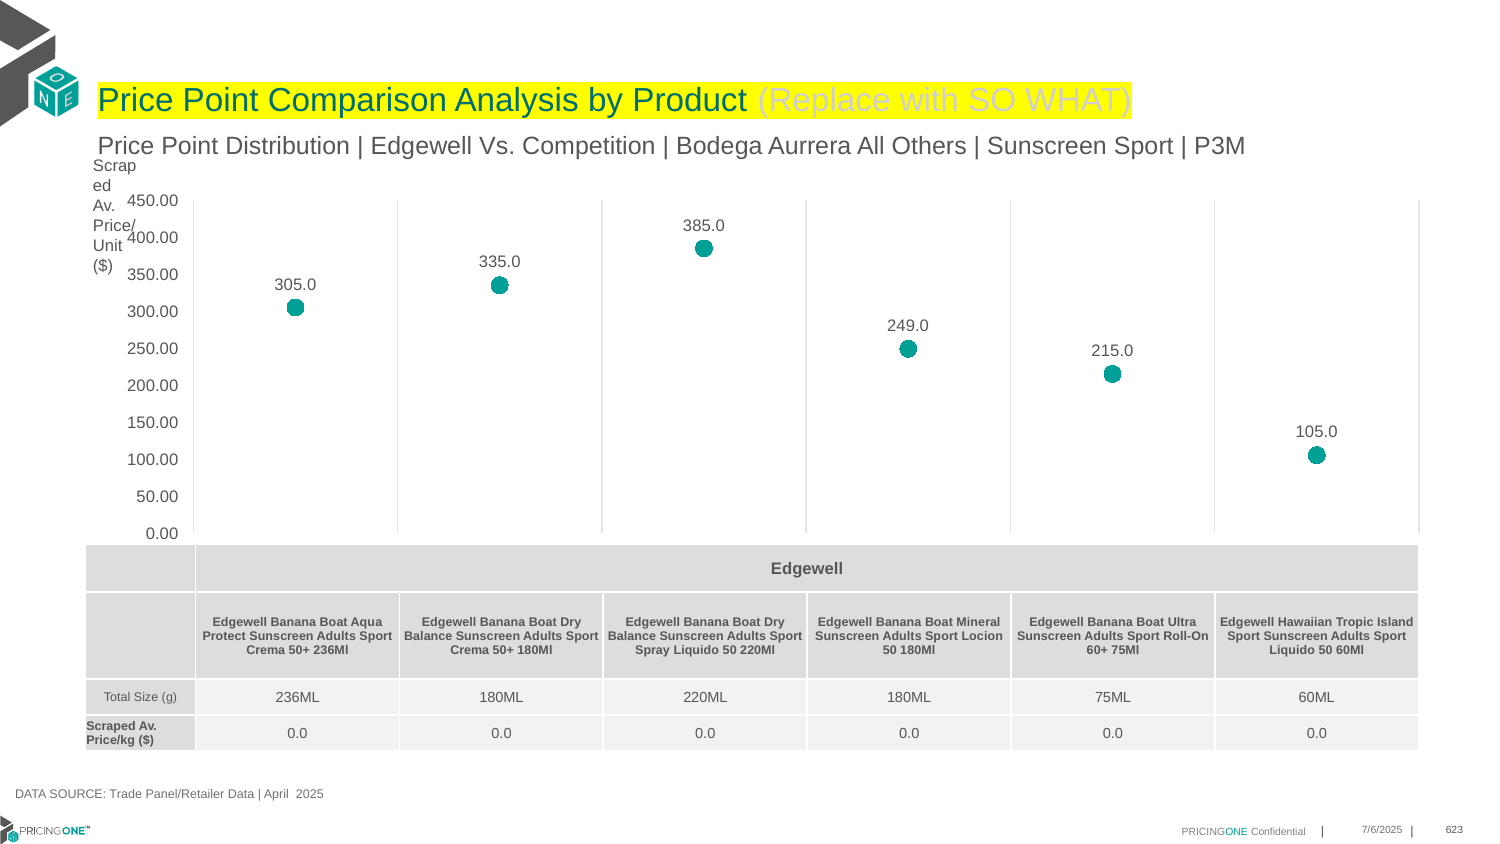

# Price Point Comparison Analysis by Product (Replace with SO WHAT)
Price Point Distribution | Edgewell Vs. Competition | Bodega Aurrera All Others | Sunscreen Sport | P3M
Scraped Av. Price/Unit ($)

### Chart

| Category | Scraped Av. Price/Unit |
|---|---|
| Edgewell Banana Boat Aqua Protect Sunscreen Adults Sport Crema 50+ 236Ml | 305.0 |
| Edgewell Banana Boat Dry Balance Sunscreen Adults Sport Crema 50+ 180Ml | 335.0 |
| Edgewell Banana Boat Dry Balance Sunscreen Adults Sport Spray Liquido 50 220Ml | 385.0 |
| Edgewell Banana Boat Mineral Sunscreen Adults Sport Locion 50 180Ml | 249.0 |
| Edgewell Banana Boat Ultra Sunscreen Adults Sport Roll-On 60+ 75Ml | 215.0 |
| Edgewell Hawaiian Tropic Island Sport Sunscreen Adults Sport Liquido 50 60Ml | 105.0 |
|  | Edgewell | Edgewell | Edgewell | Edgewell | Edgewell | Edgewell |
| --- | --- | --- | --- | --- | --- | --- |
|  | Edgewell Banana Boat Aqua Protect Sunscreen Adults Sport Crema 50+ 236Ml | Edgewell Banana Boat Dry Balance Sunscreen Adults Sport Crema 50+ 180Ml | Edgewell Banana Boat Dry Balance Sunscreen Adults Sport Spray Liquido 50 220Ml | Edgewell Banana Boat Mineral Sunscreen Adults Sport Locion 50 180Ml | Edgewell Banana Boat Ultra Sunscreen Adults Sport Roll-On 60+ 75Ml | Edgewell Hawaiian Tropic Island Sport Sunscreen Adults Sport Liquido 50 60Ml |
| Total Size (g) | 236ML | 180ML | 220ML | 180ML | 75ML | 60ML |
| Scraped Av. Price/kg ($) | 0.0 | 0.0 | 0.0 | 0.0 | 0.0 | 0.0 |
DATA SOURCE: Trade Panel/Retailer Data | April  2025

7/6/2025
623